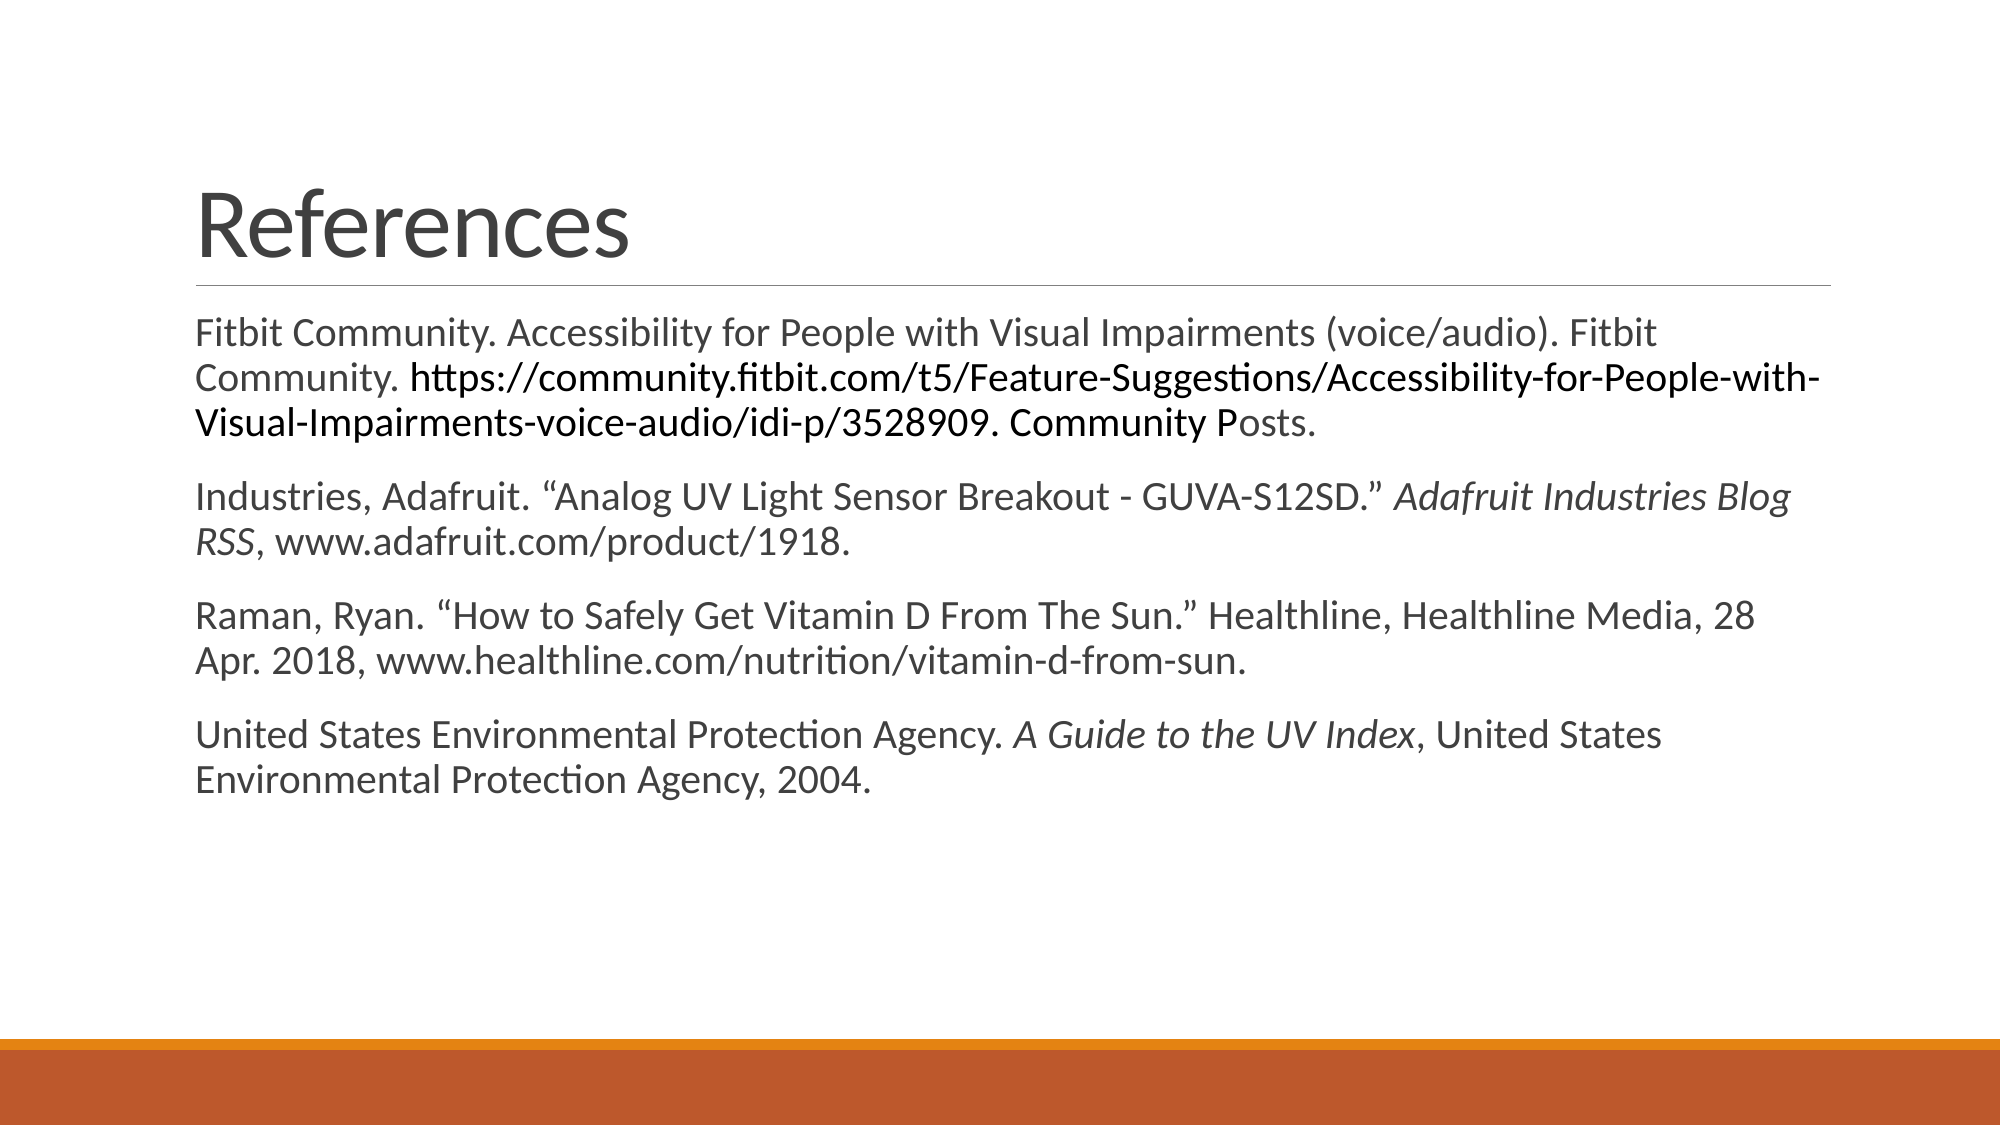

# References
Fitbit Community. Accessibility for People with Visual Impairments (voice/audio). Fitbit Community. https://community.fitbit.com/t5/Feature-Suggestions/Accessibility-for-People-with-Visual-Impairments-voice-audio/idi-p/3528909. Community Posts.
Industries, Adafruit. “Analog UV Light Sensor Breakout - GUVA-S12SD.” Adafruit Industries Blog RSS, www.adafruit.com/product/1918.
Raman, Ryan. “How to Safely Get Vitamin D From The Sun.” Healthline, Healthline Media, 28 Apr. 2018, www.healthline.com/nutrition/vitamin-d-from-sun.
United States Environmental Protection Agency. A Guide to the UV Index, United States Environmental Protection Agency, 2004.